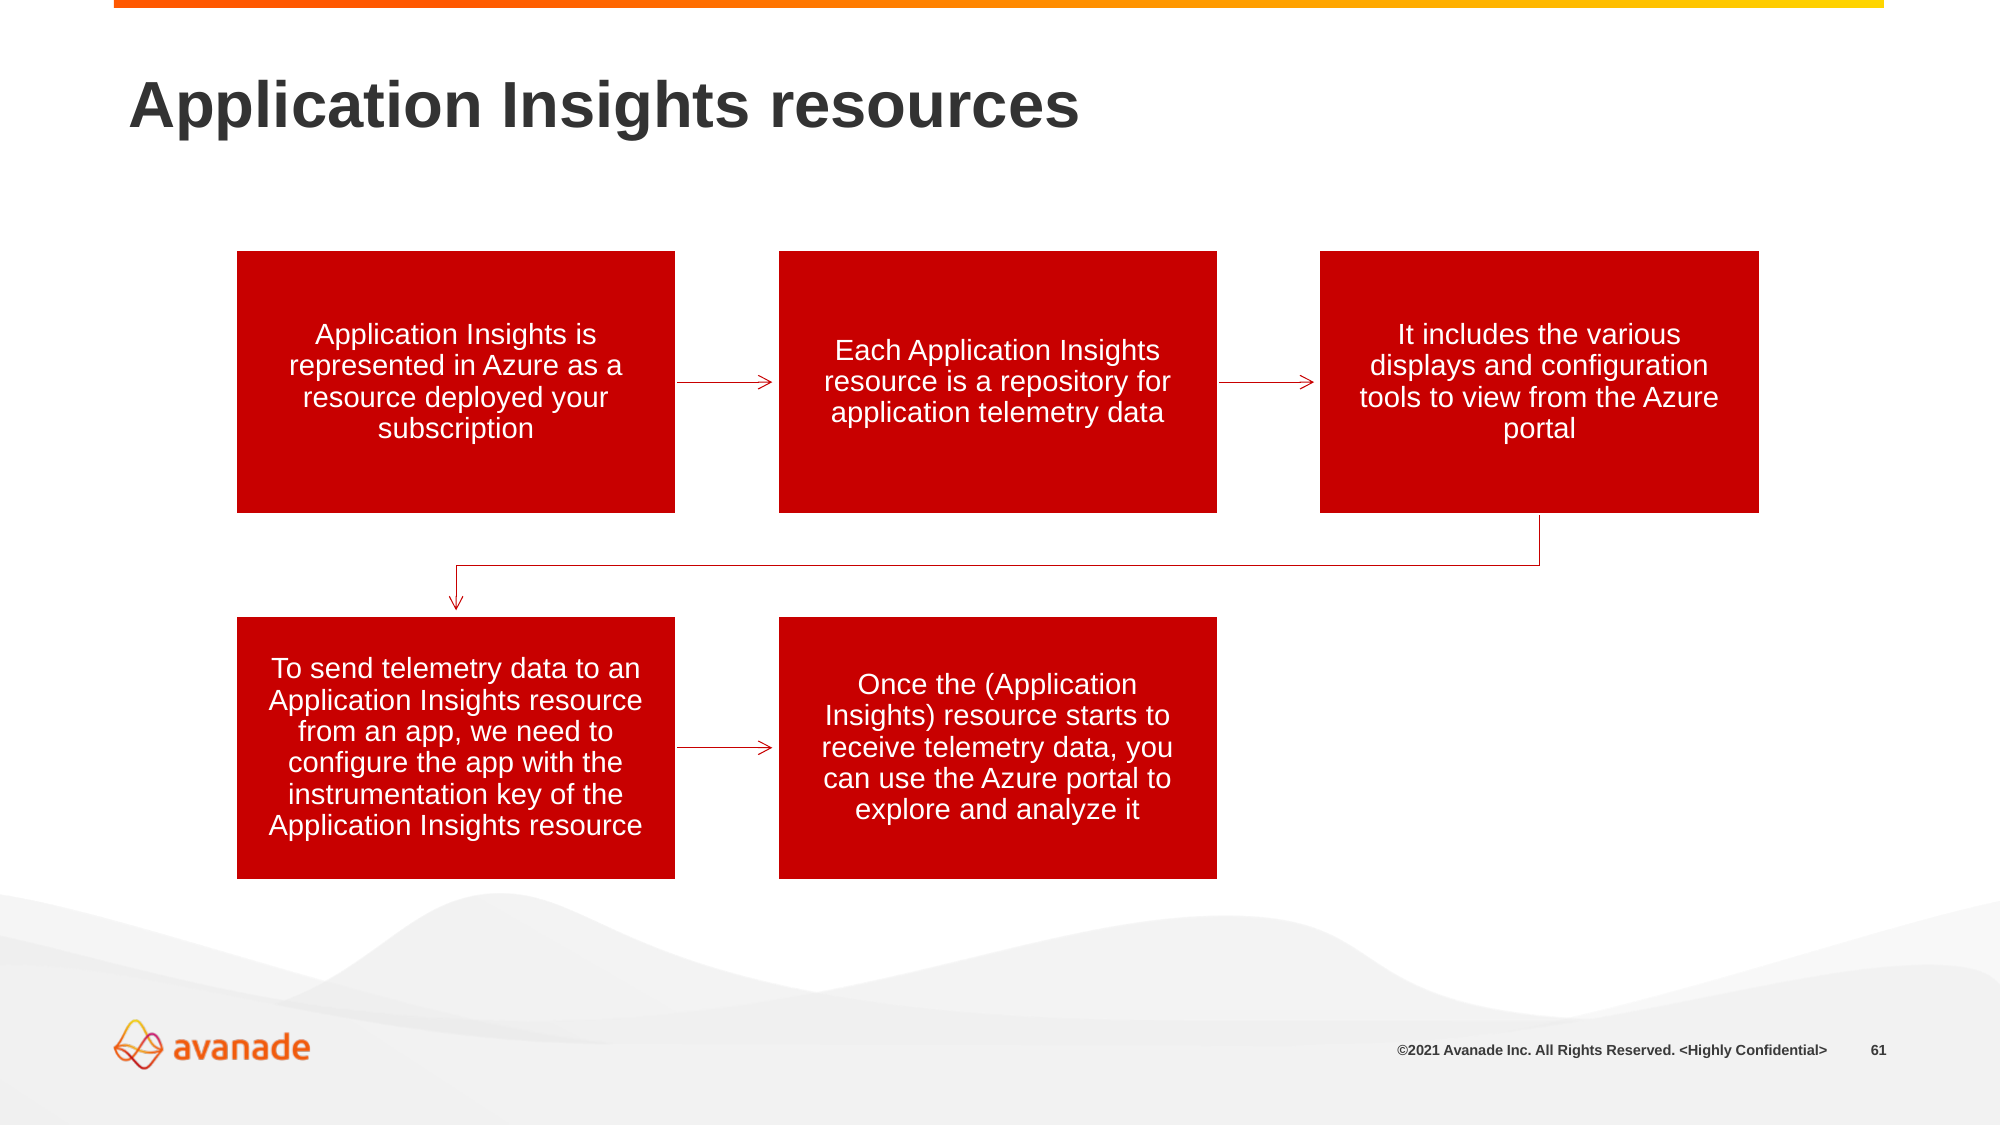

# Application Insights resources

Application Insights is represented in Azure as a resource deployed your subscription

Each Application Insights resource is a repository for application telemetry data

It includes the various displays and configuration tools to view from the Azure portal

To send telemetry data to an Application Insights resource from an app, we need to configure the app with the instrumentation key of the Application Insights resource
Once the (Application Insights) resource starts to receive telemetry data, you can use the Azure portal to explore and analyze it